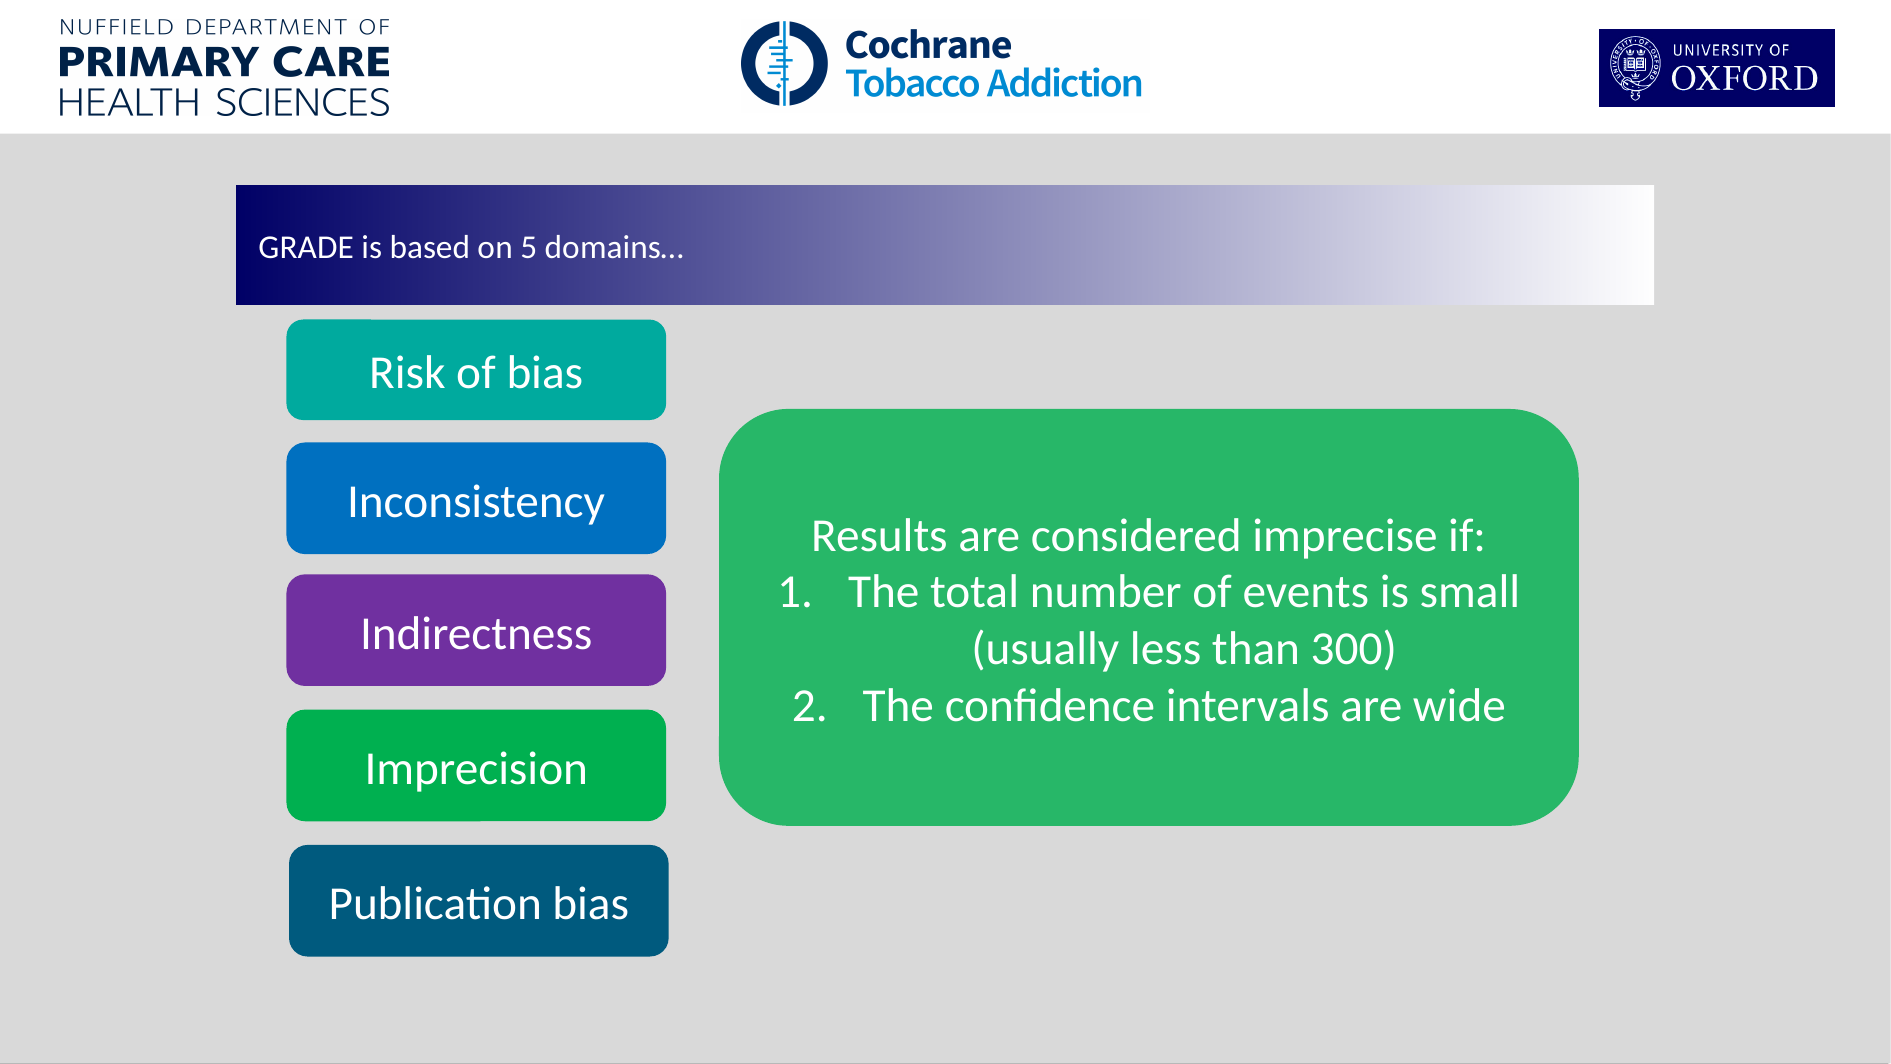

GRADE is based on 5 domains…
Risk of bias
Results are considered imprecise if:
The total number of events is small (usually less than 300)
The confidence intervals are wide
Inconsistency
Indirectness
Imprecision
Publication bias